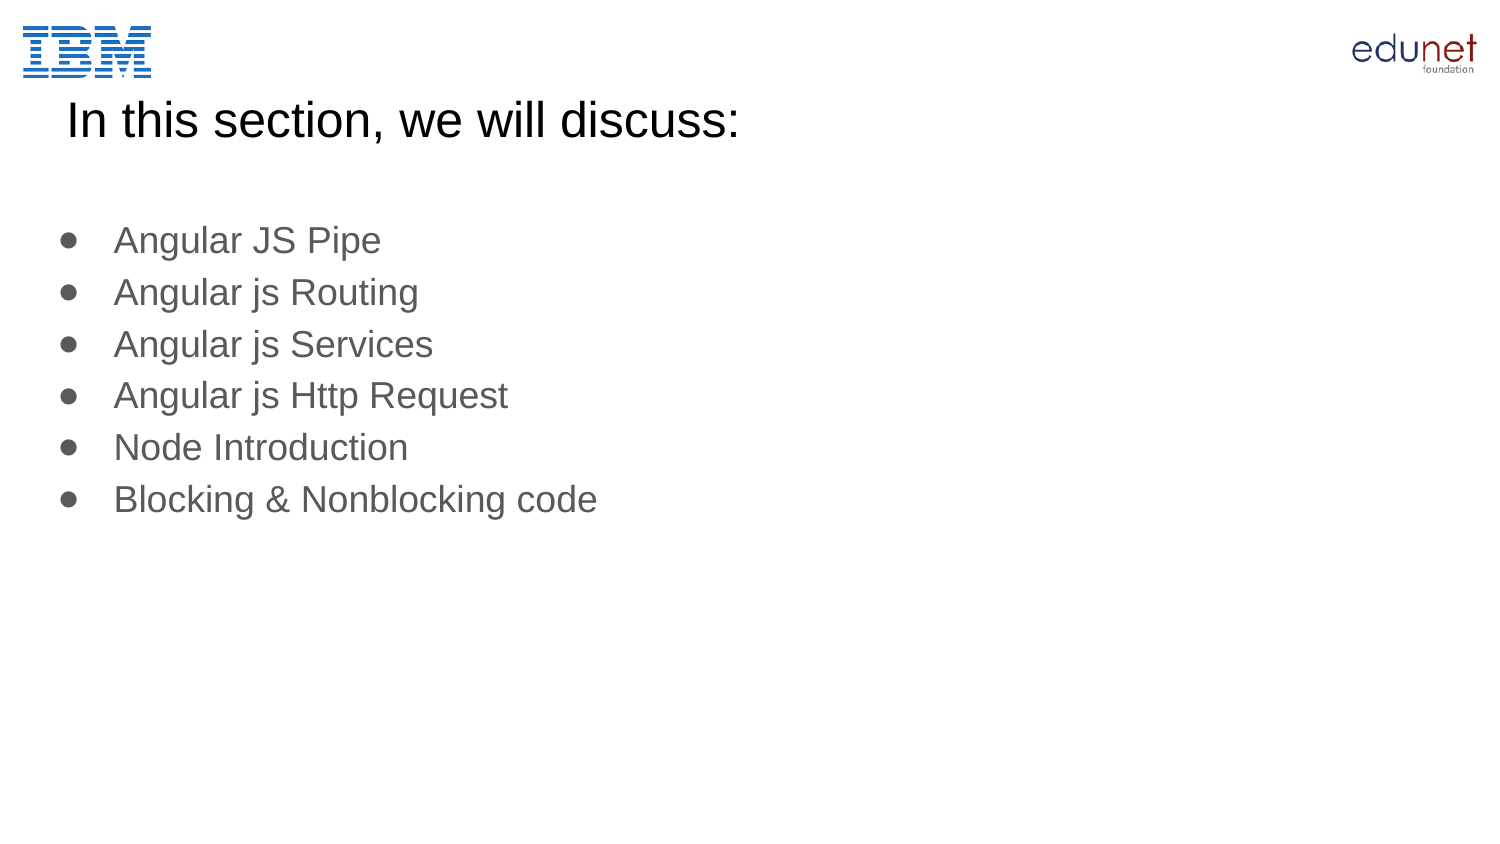

# In this section, we will discuss:
Angular JS Pipe
Angular js Routing
Angular js Services
Angular js Http Request
Node Introduction
Blocking & Nonblocking code